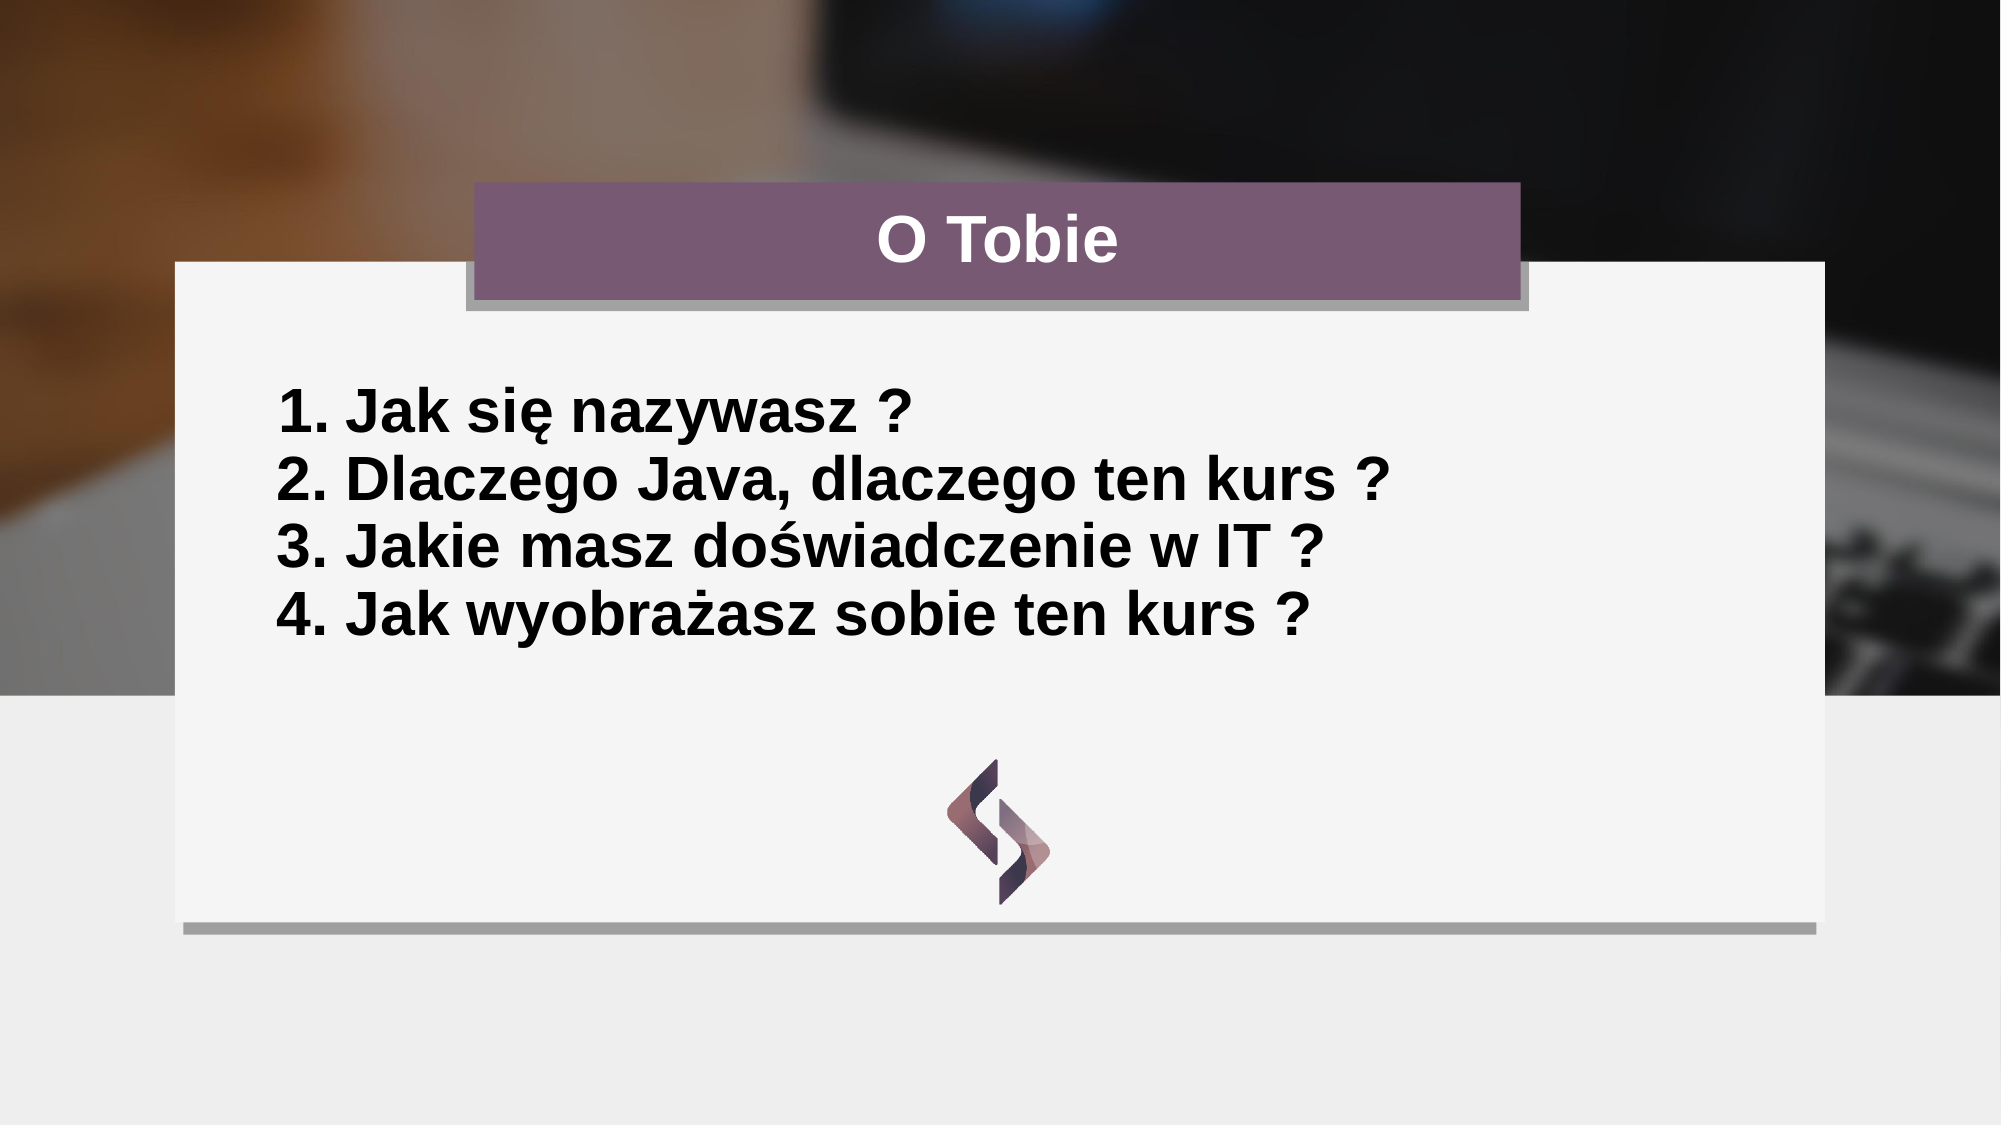

# O Tobie
Jak się nazywasz ?
Dlaczego Java, dlaczego ten kurs ?
Jakie masz doświadczenie w IT ?
Jak wyobrażasz sobie ten kurs ?